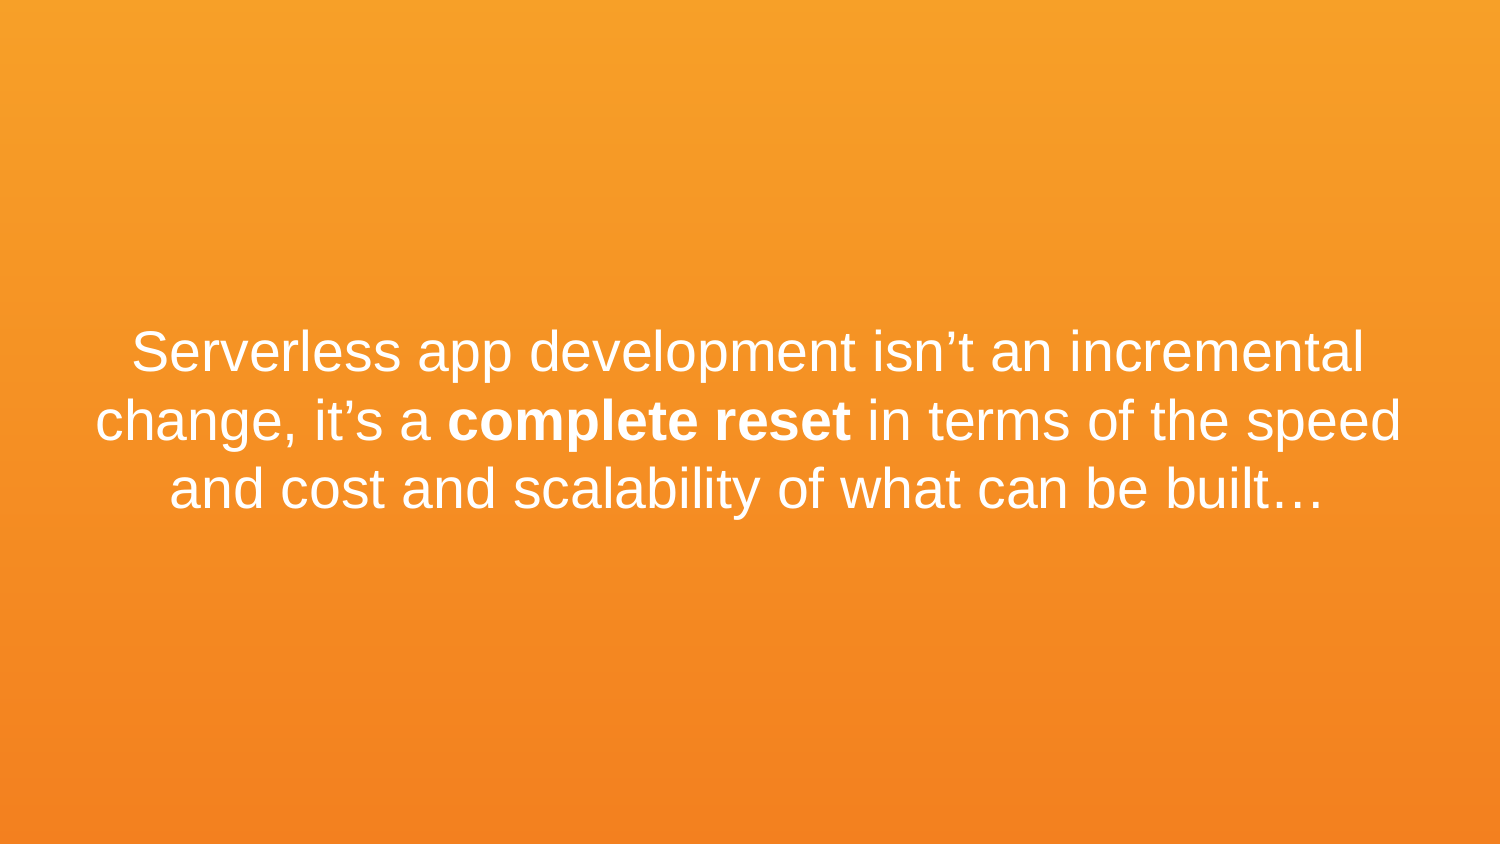

Serverless app development isn’t an incremental change, it’s a complete reset in terms of the speed and cost and scalability of what can be built…